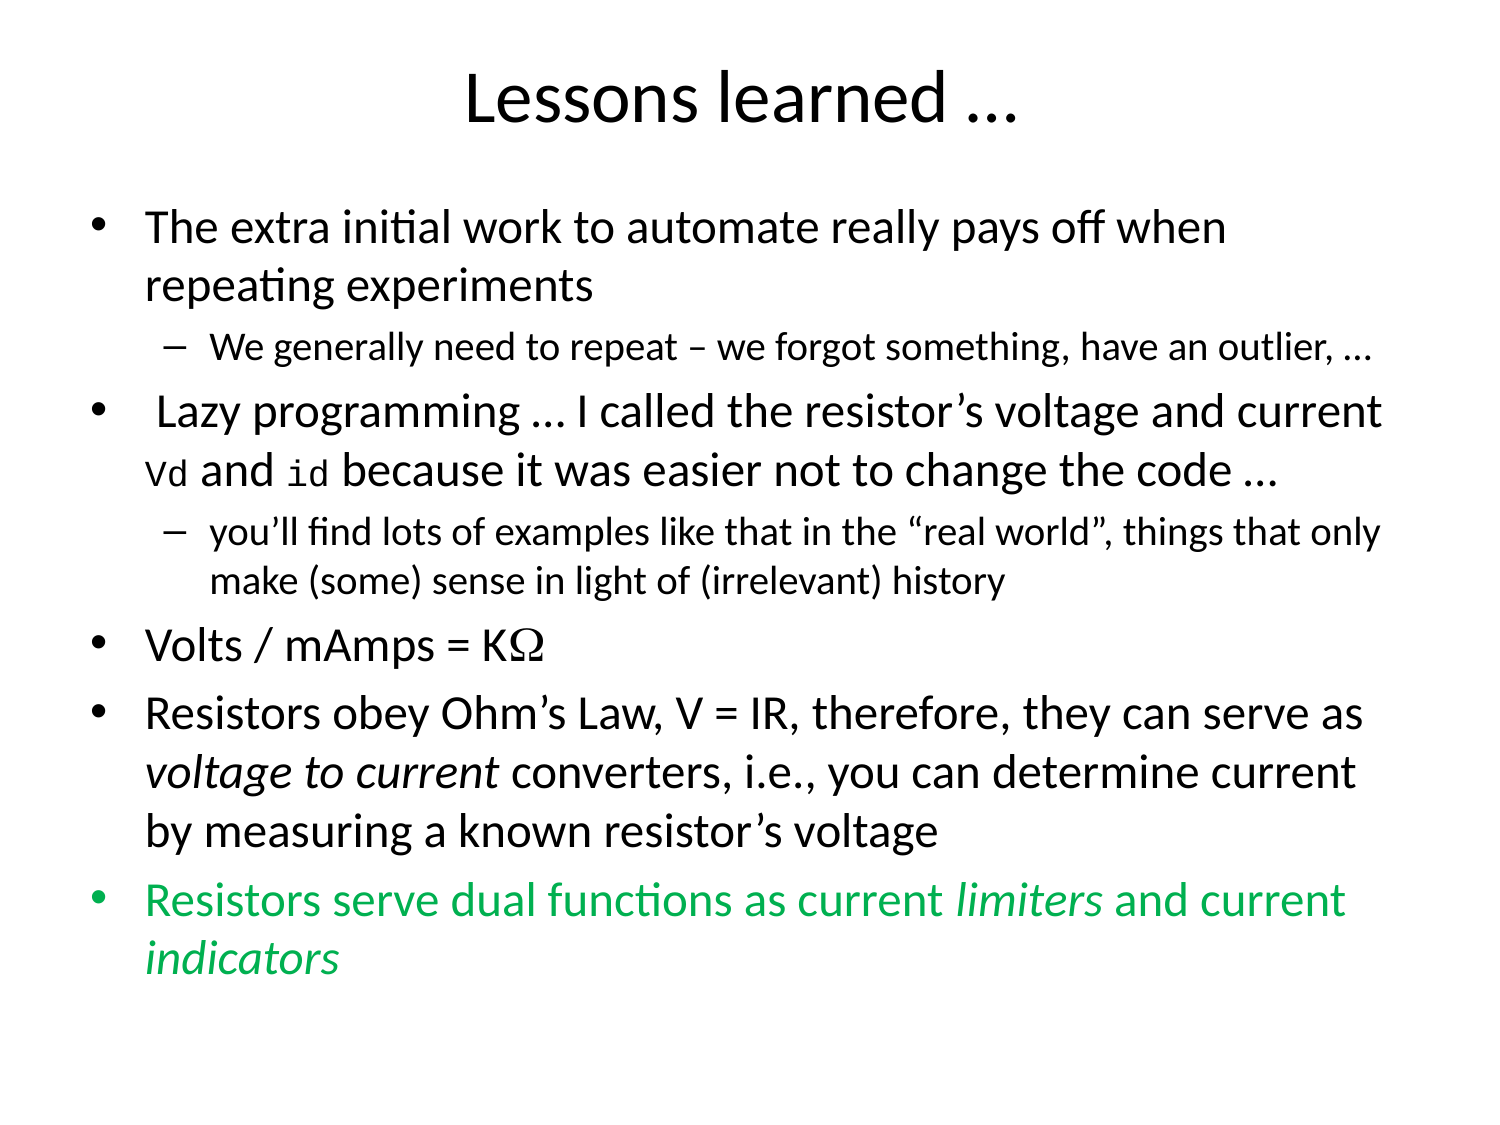

# Lessons learned …
The extra initial work to automate really pays off when repeating experiments
We generally need to repeat – we forgot something, have an outlier, …
 Lazy programming … I called the resistor’s voltage and current Vd and id because it was easier not to change the code …
you’ll find lots of examples like that in the “real world”, things that only make (some) sense in light of (irrelevant) history
Volts / mAmps = KΩ
Resistors obey Ohm’s Law, V = IR, therefore, they can serve as voltage to current converters, i.e., you can determine current by measuring a known resistor’s voltage
Resistors serve dual functions as current limiters and current indicators